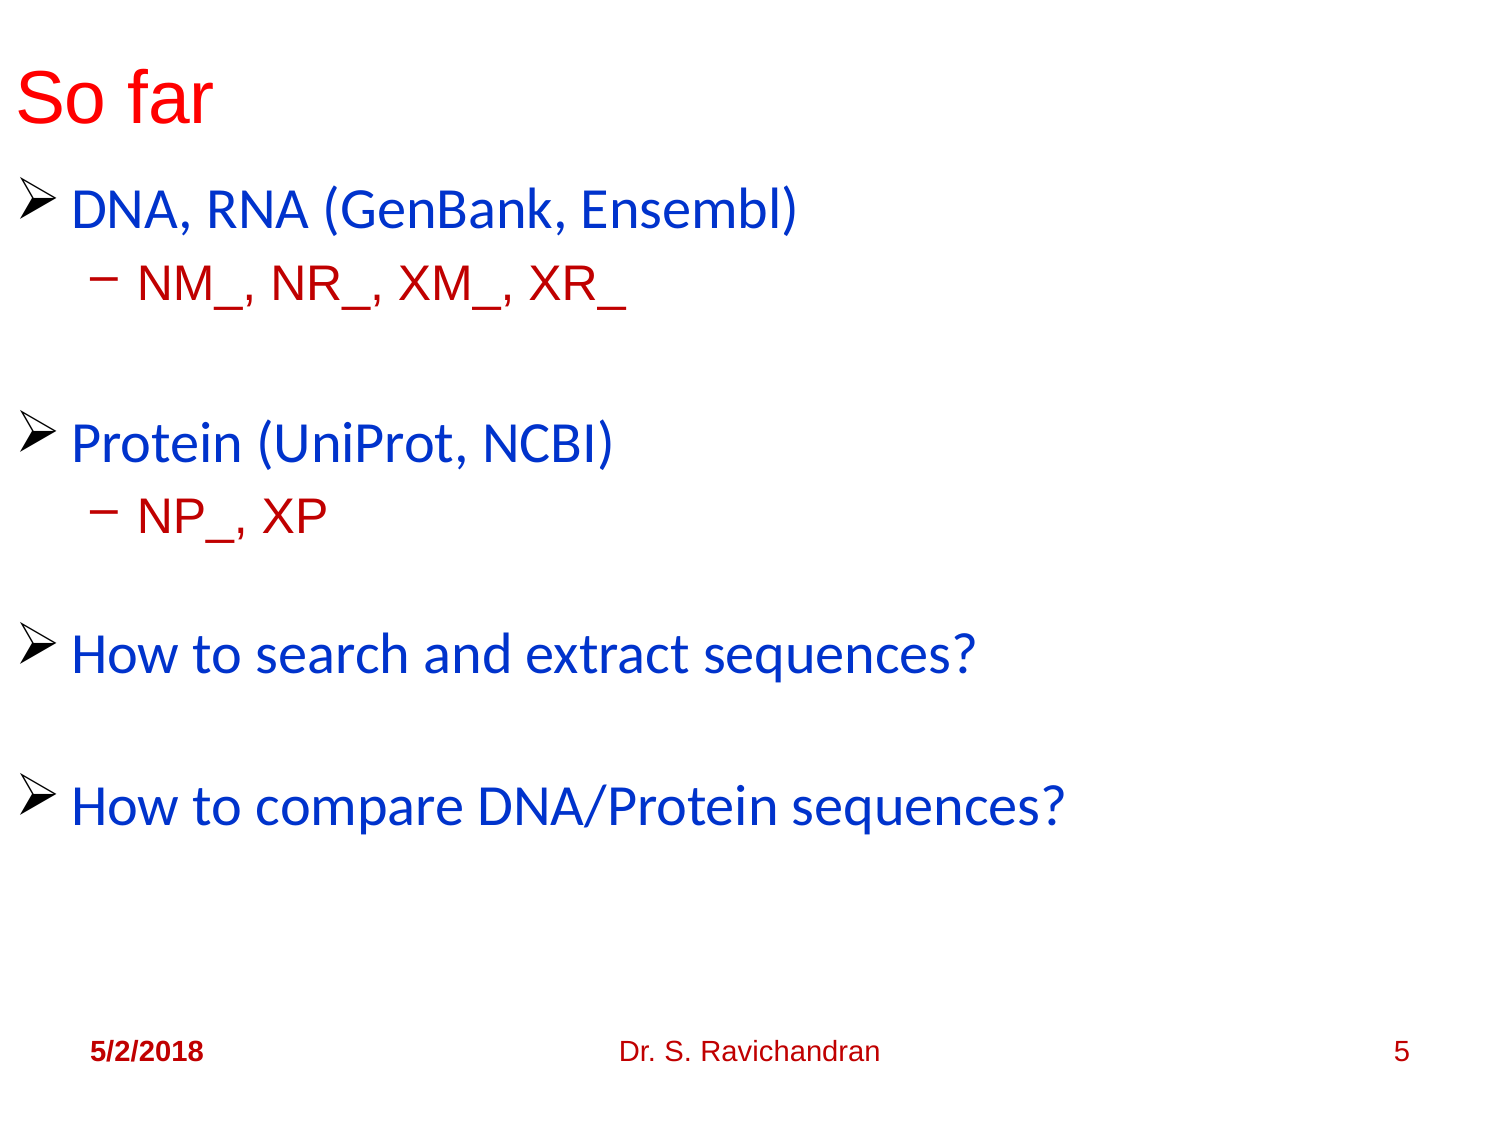

# So far
DNA, RNA (GenBank, Ensembl)
NM_, NR_, XM_, XR_

Protein (UniProt, NCBI)
NP_, XP
How to search and extract sequences?
How to compare DNA/Protein sequences?

5/2/2018
Dr. S. Ravichandran
5